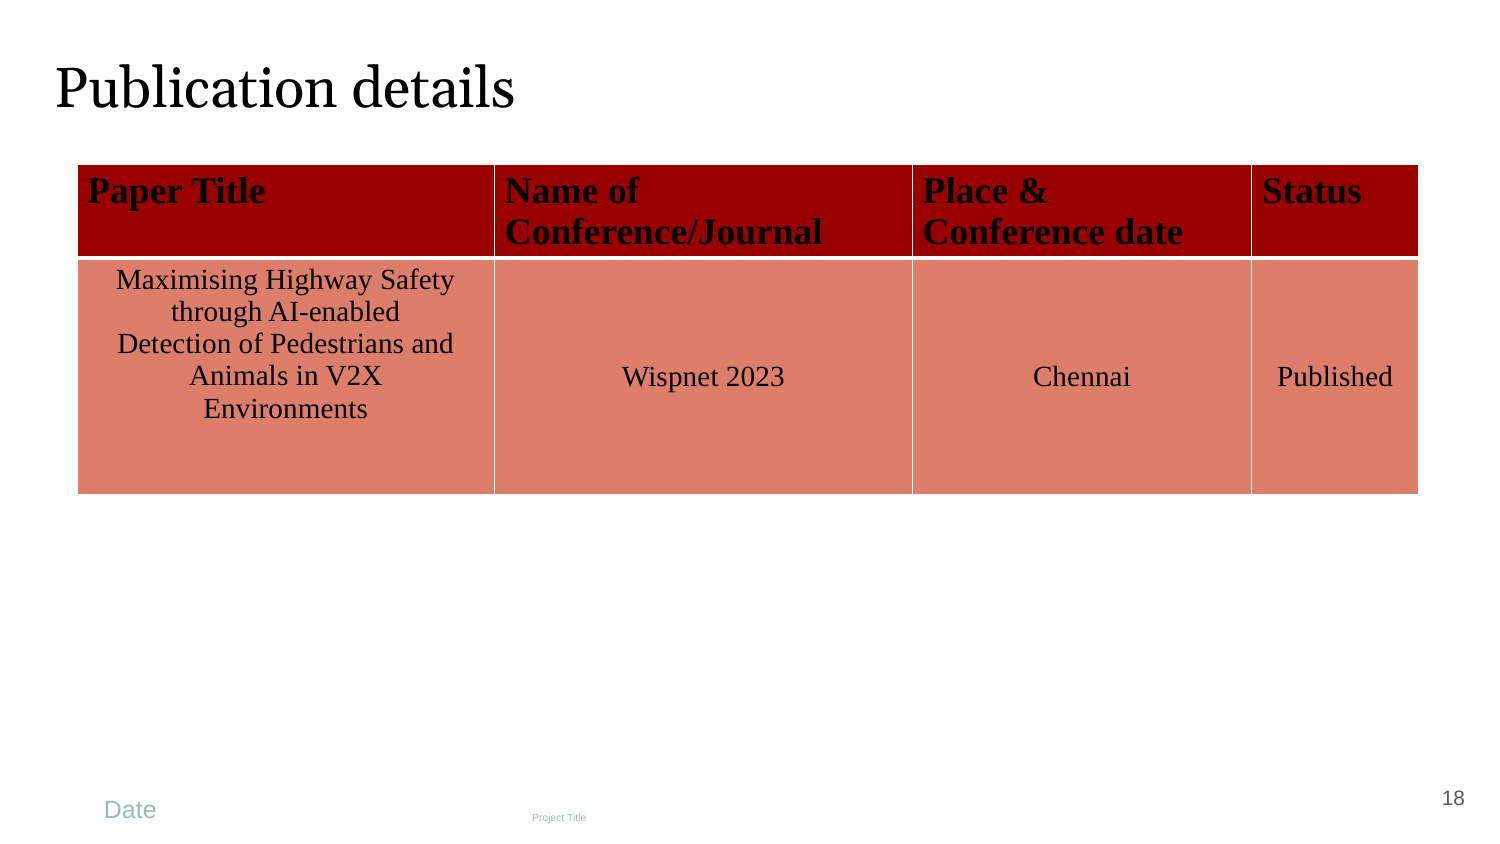

Publication details
| Paper Title | Name of Conference/Journal | Place & Conference date | Status |
| --- | --- | --- | --- |
| Maximising Highway Safety through AI-enabled Detection of Pedestrians and Animals in V2X Environments | Wispnet 2023 | Chennai | Published |

Project Title
18
Date
Date
Project Title